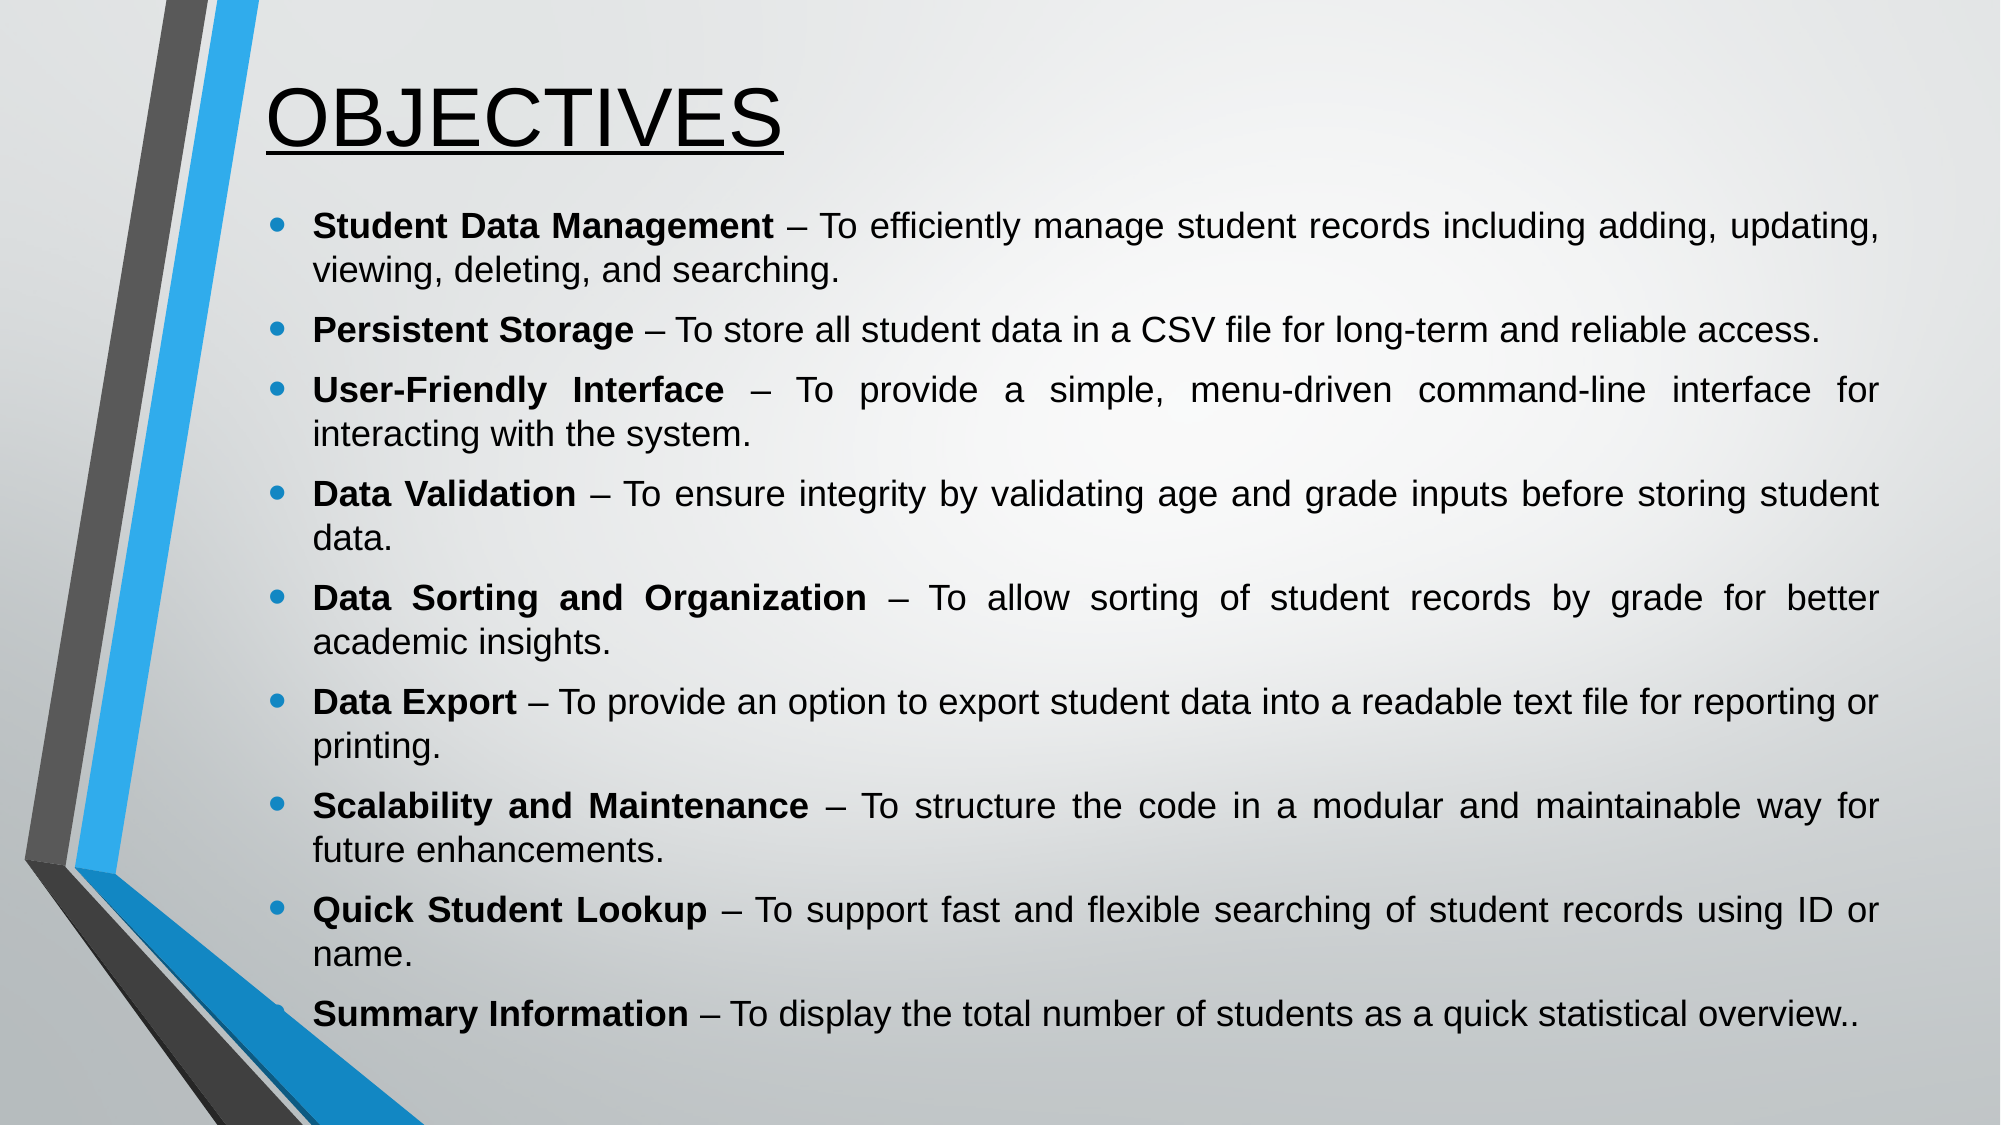

# OBJECTIVES
Student Data Management – To efficiently manage student records including adding, updating, viewing, deleting, and searching.
Persistent Storage – To store all student data in a CSV file for long-term and reliable access.
User-Friendly Interface – To provide a simple, menu-driven command-line interface for interacting with the system.
Data Validation – To ensure integrity by validating age and grade inputs before storing student data.
Data Sorting and Organization – To allow sorting of student records by grade for better academic insights.
Data Export – To provide an option to export student data into a readable text file for reporting or printing.
Scalability and Maintenance – To structure the code in a modular and maintainable way for future enhancements.
Quick Student Lookup – To support fast and flexible searching of student records using ID or name.
Summary Information – To display the total number of students as a quick statistical overview..